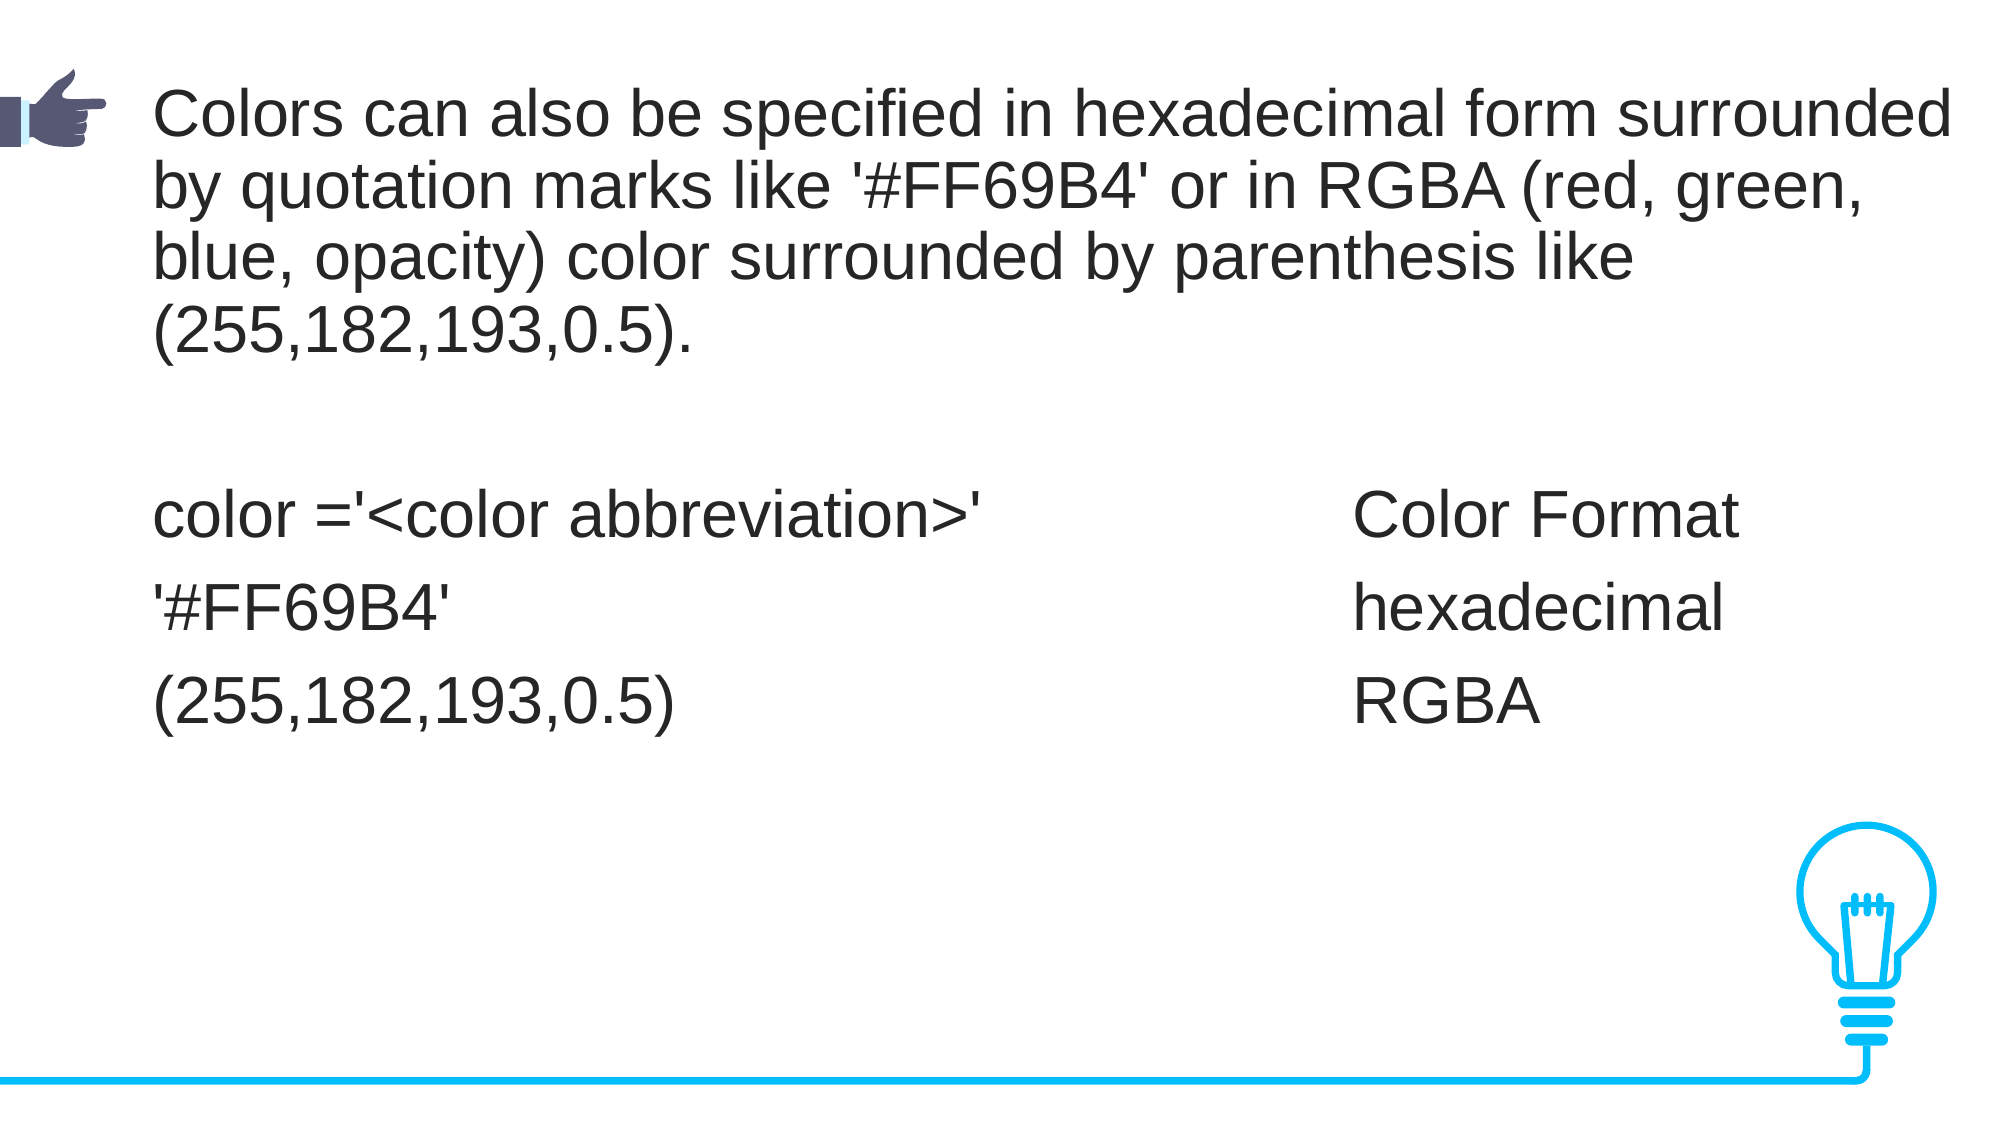

Colors can also be specified in hexadecimal form surrounded by quotation marks like '#FF69B4' or in RGBA (red, green, blue, opacity) color surrounded by parenthesis like (255,182,193,0.5).

color ='<color abbreviation>'			Color Format
'#FF69B4'							hexadecimal
(255,182,193,0.5)					RGBA